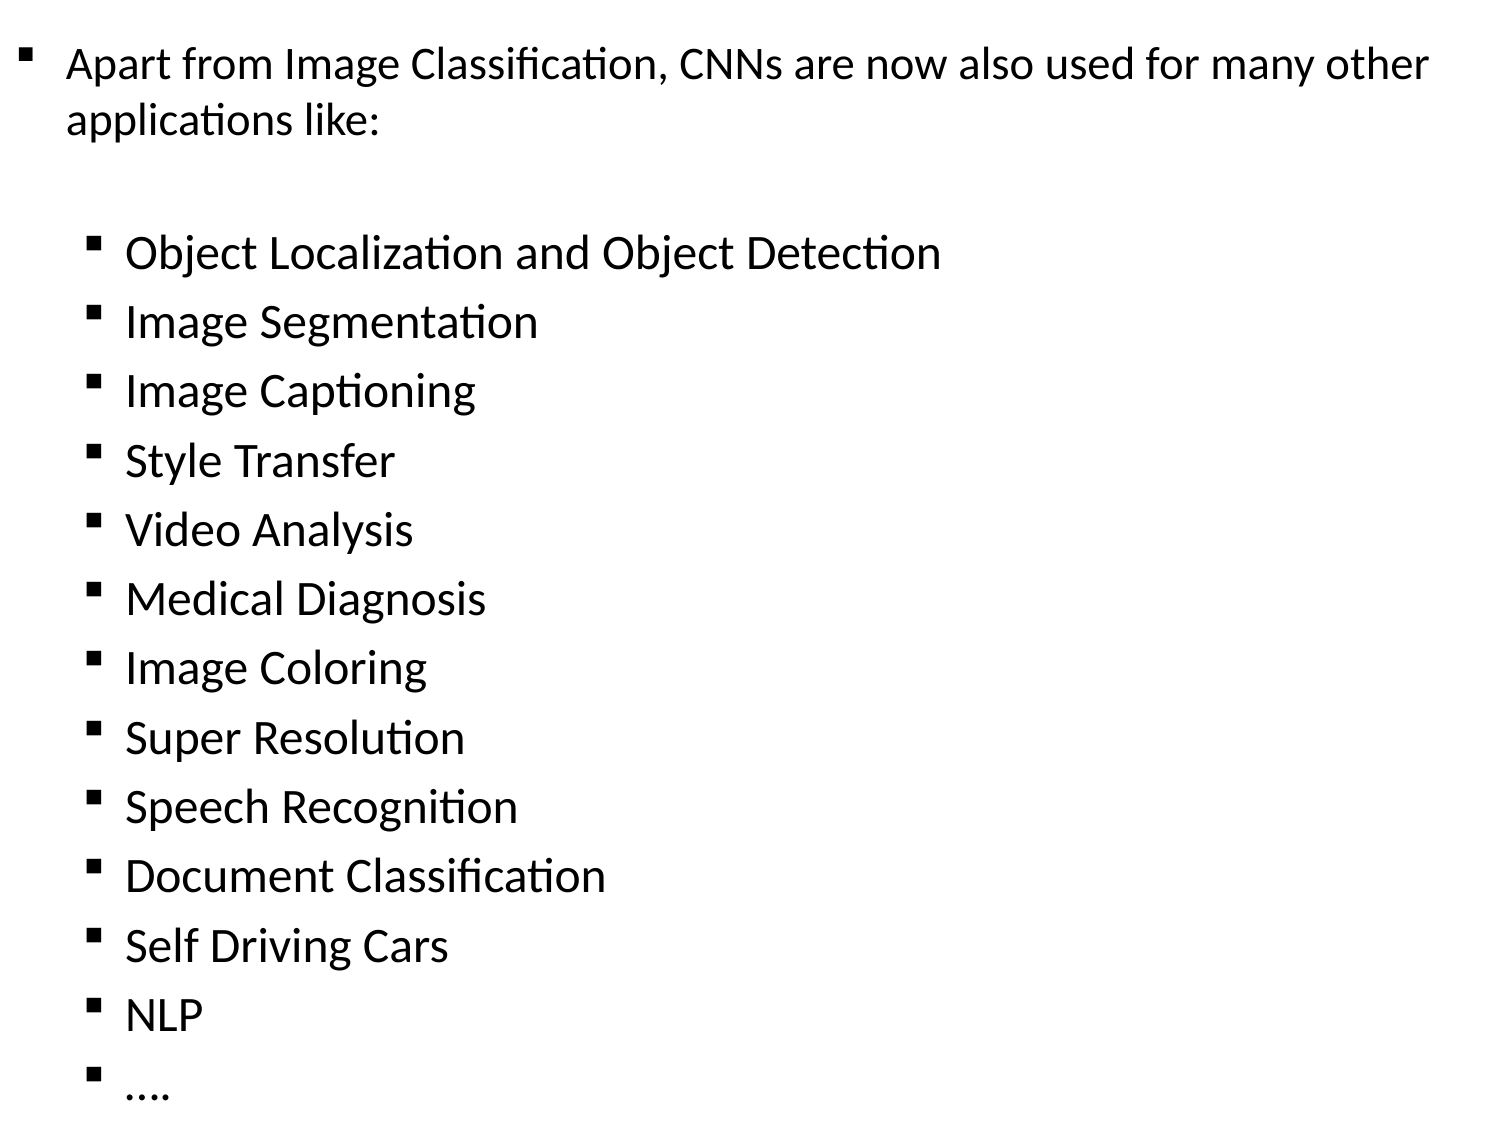

Apart from Image Classification, CNNs are now also used for many other applications like:

Object Localization and Object Detection
Image Segmentation
Image Captioning
Style Transfer
Video Analysis
Medical Diagnosis
Image Coloring
Super Resolution
Speech Recognition
Document Classification
Self Driving Cars
NLP
….